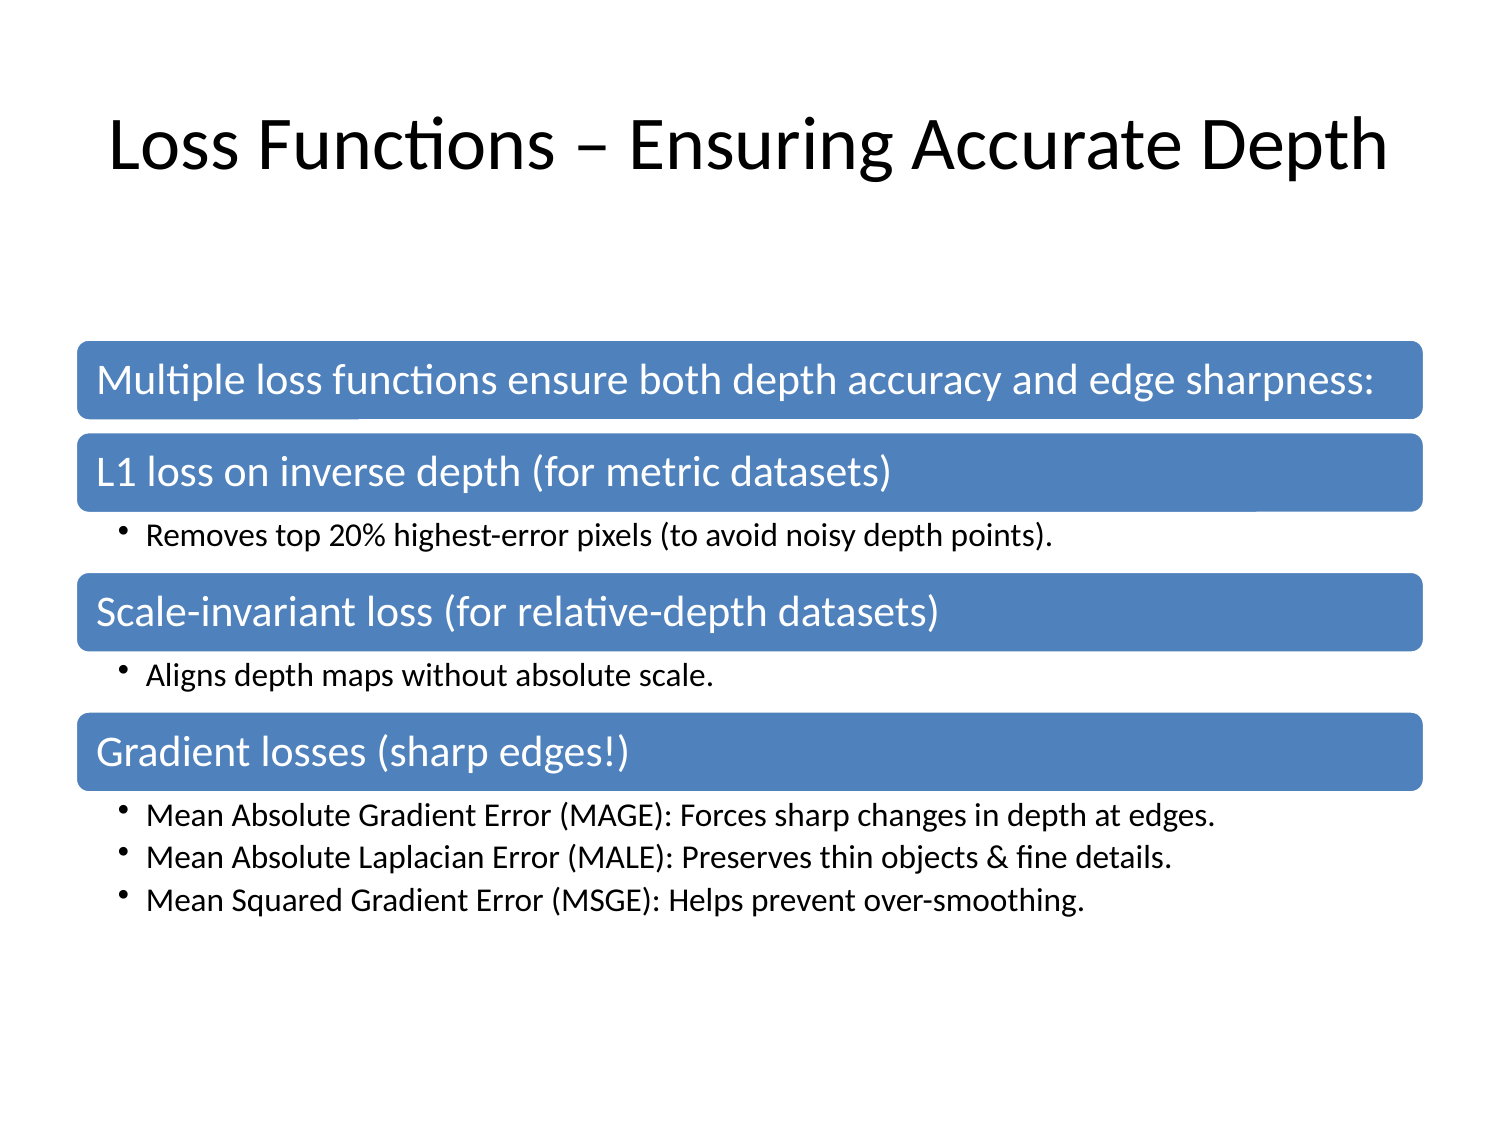

# Loss Functions – Ensuring Accurate Depth
Multiple loss functions ensure both depth accuracy and edge sharpness:
L1 loss on inverse depth (for metric datasets)
Removes top 20% highest-error pixels (to avoid noisy depth points).
Scale-invariant loss (for relative-depth datasets)
Aligns depth maps without absolute scale.
Gradient losses (sharp edges!)
Mean Absolute Gradient Error (MAGE): Forces sharp changes in depth at edges.
Mean Absolute Laplacian Error (MALE): Preserves thin objects & fine details.
Mean Squared Gradient Error (MSGE): Helps prevent over-smoothing.